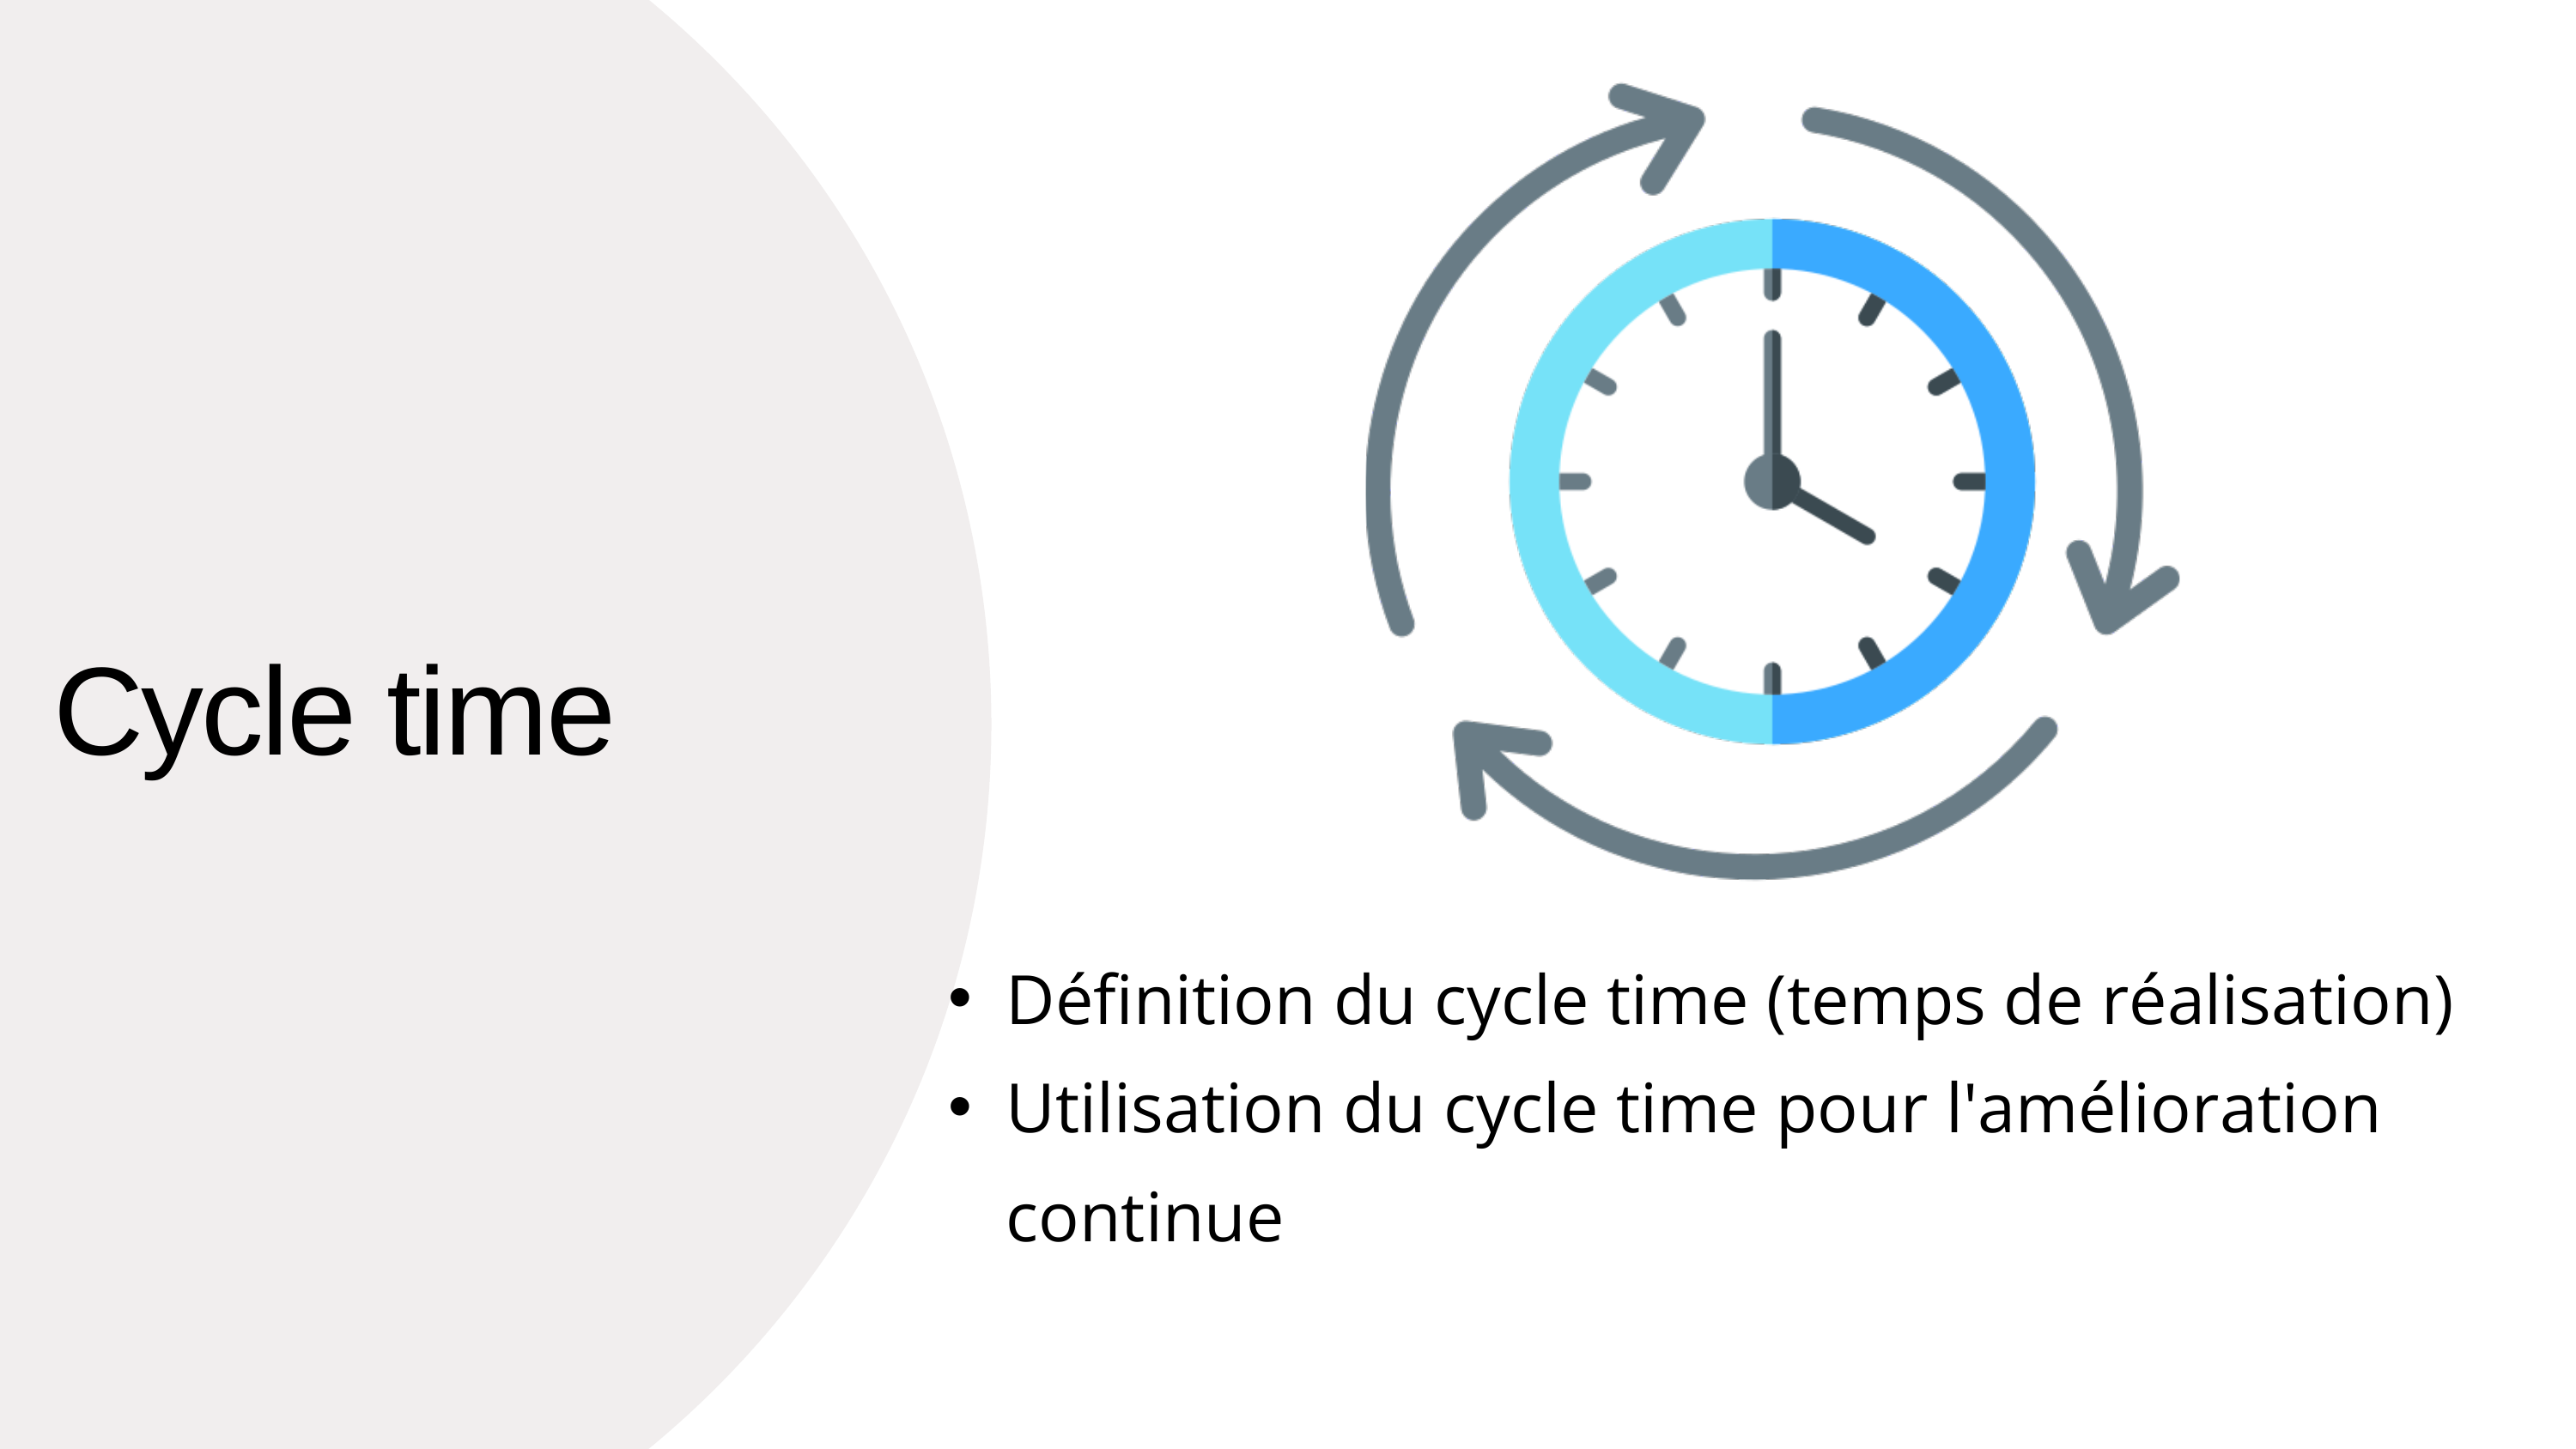

Cycle time

Définition du cycle time (temps de réalisation)
Utilisation du cycle time pour l'amélioration continue